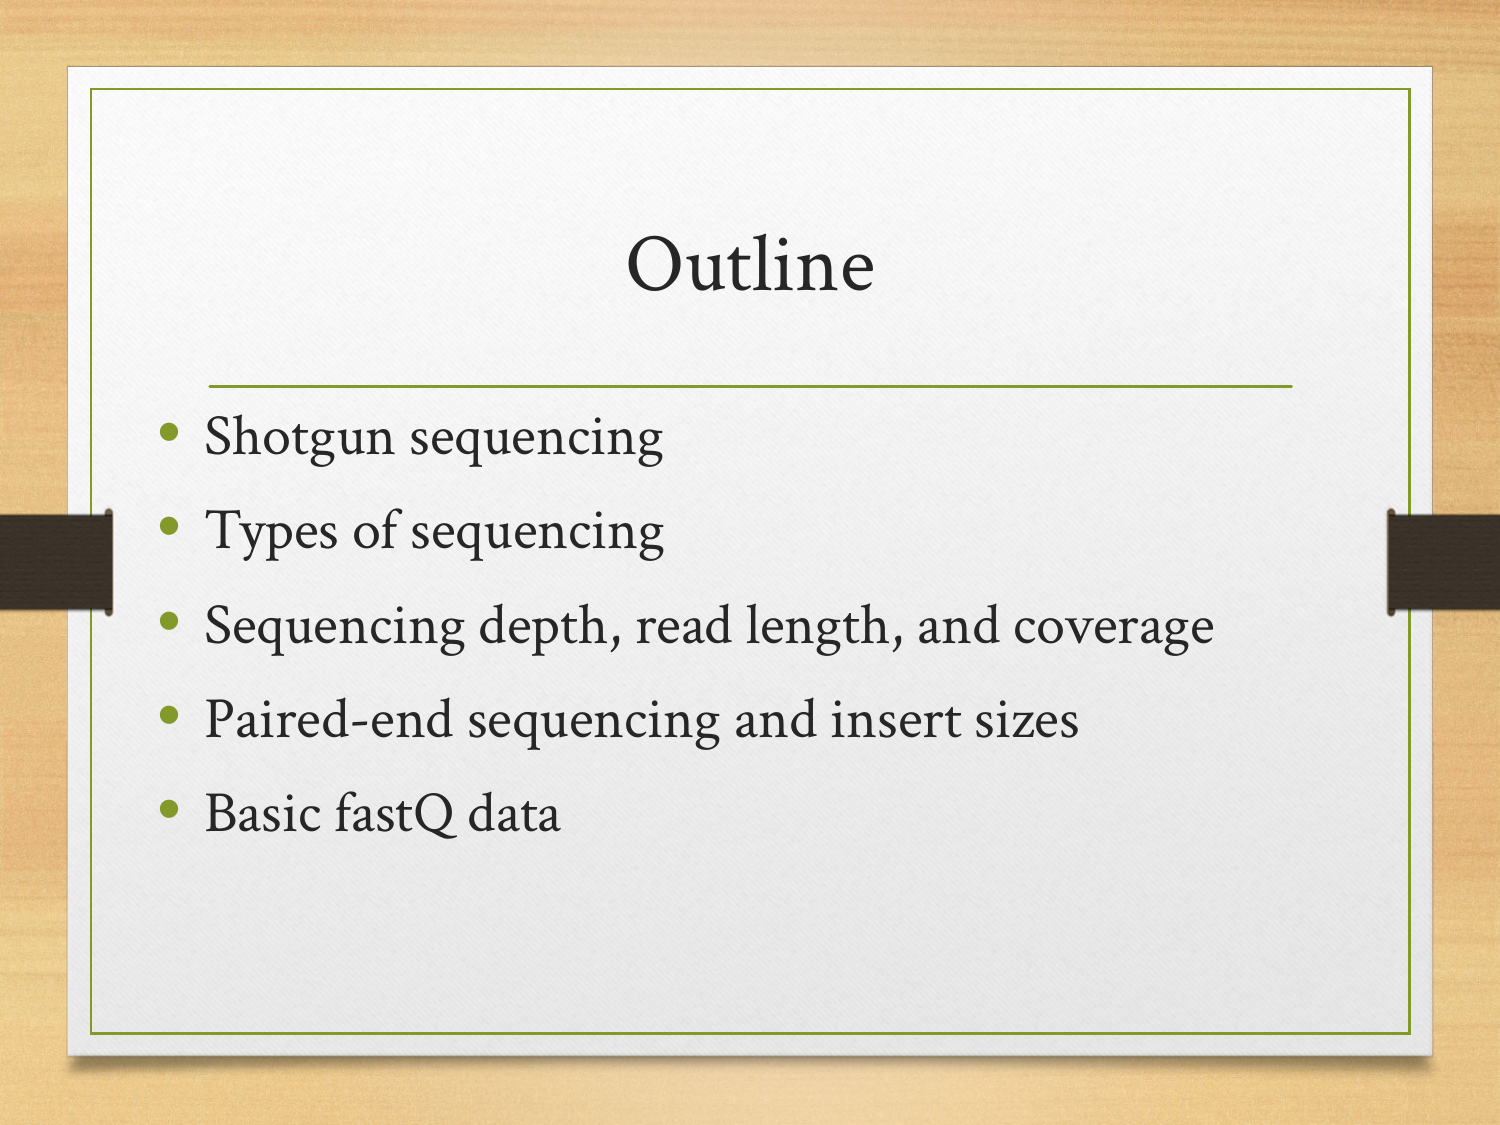

# Outline
Shotgun sequencing
Types of sequencing
Sequencing depth, read length, and coverage
Paired-end sequencing and insert sizes
Basic fastQ data